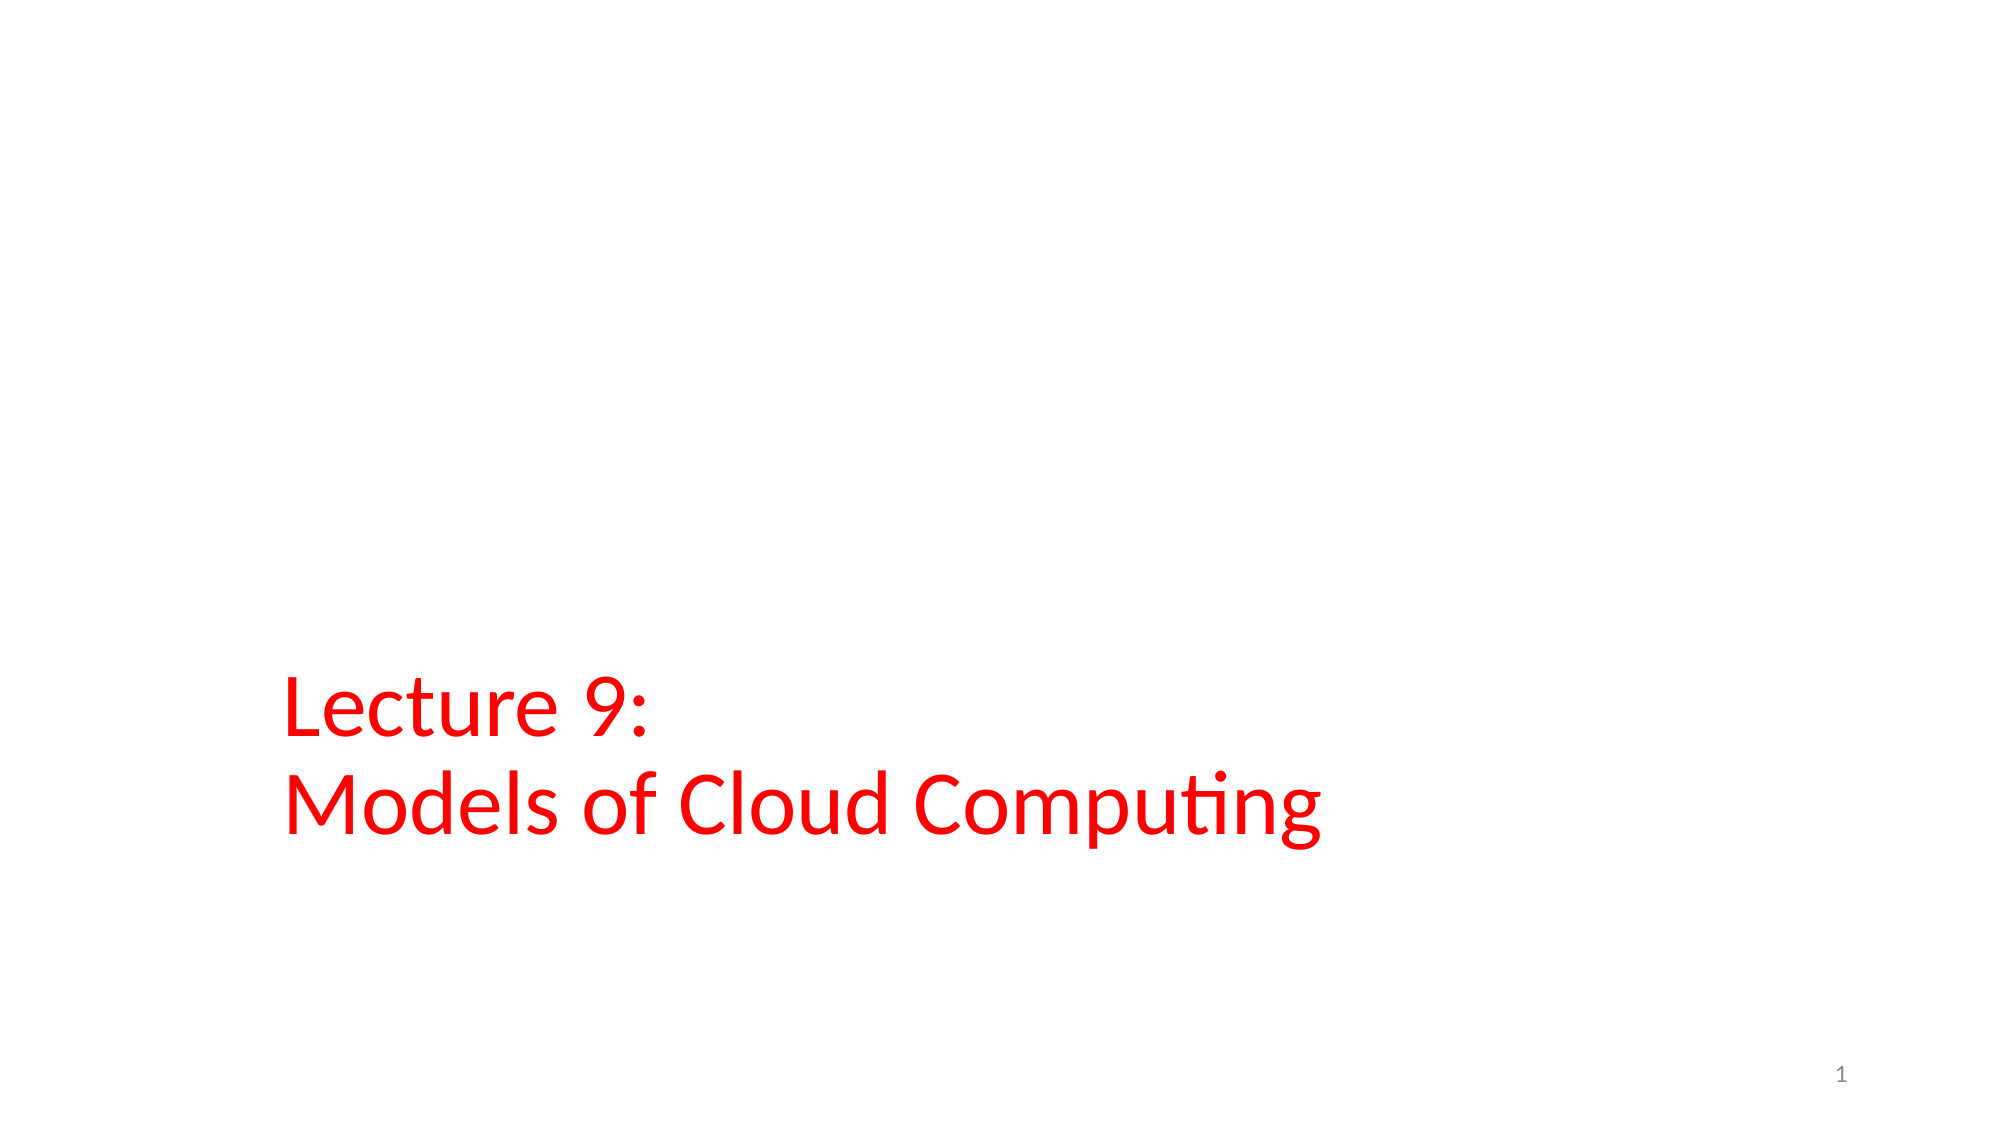

# Lecture 9: Models of Cloud Computing

1